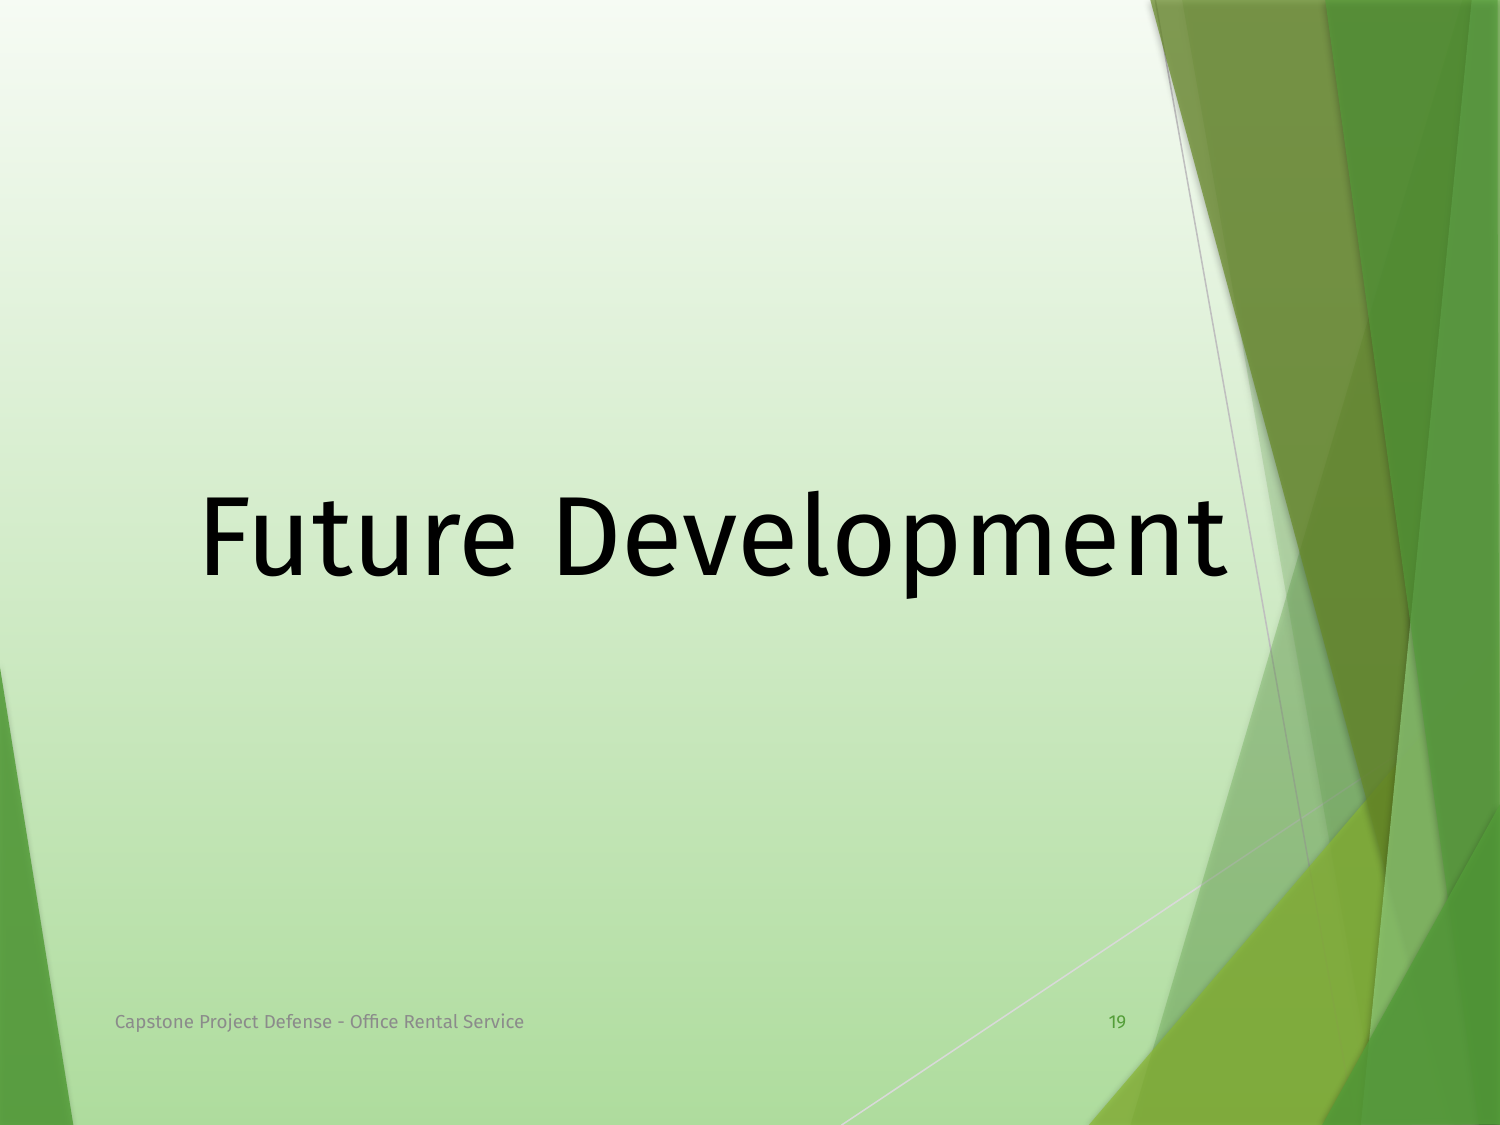

# Future Development
Capstone Project Defense - Office Rental Service
19